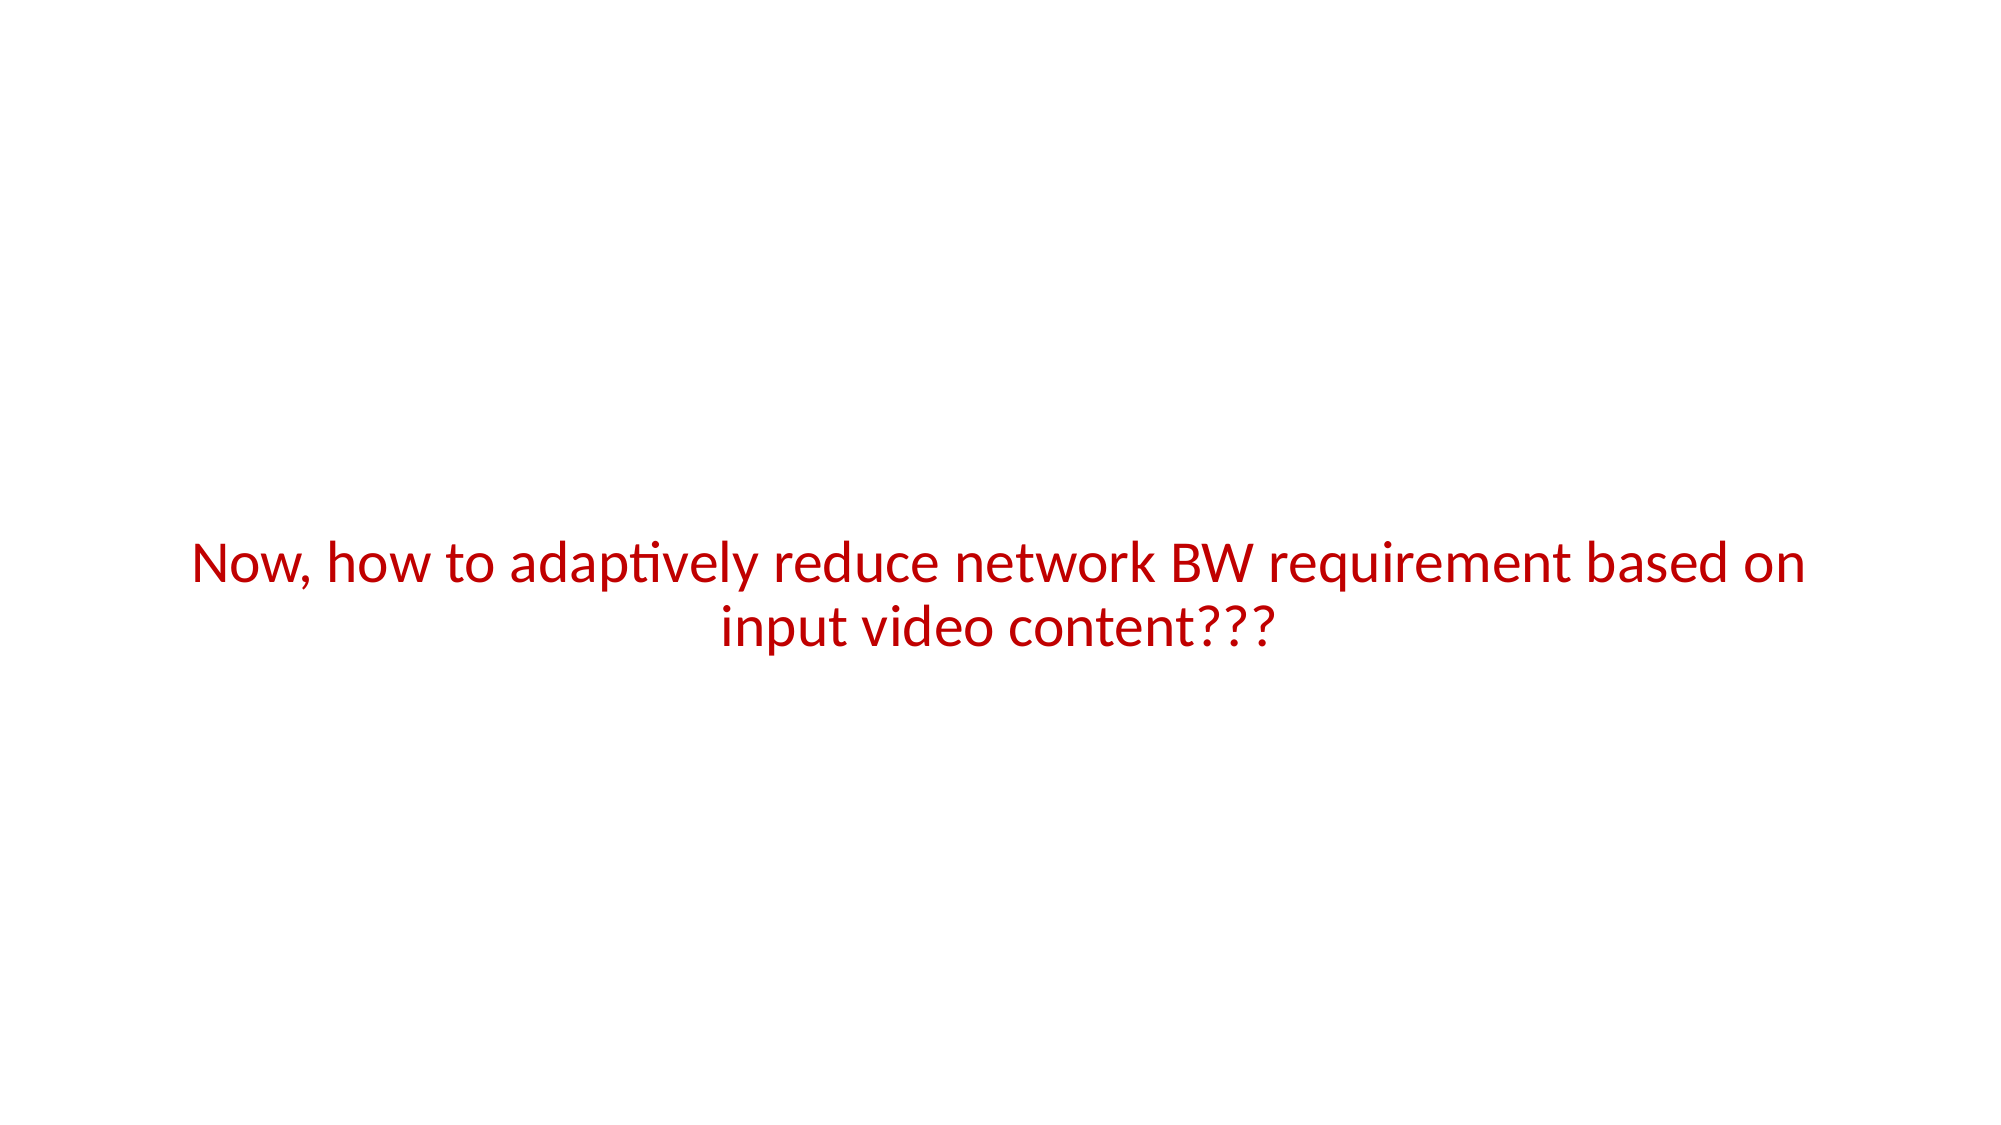

# Now, how to adaptively reduce network BW requirement based on input video content???